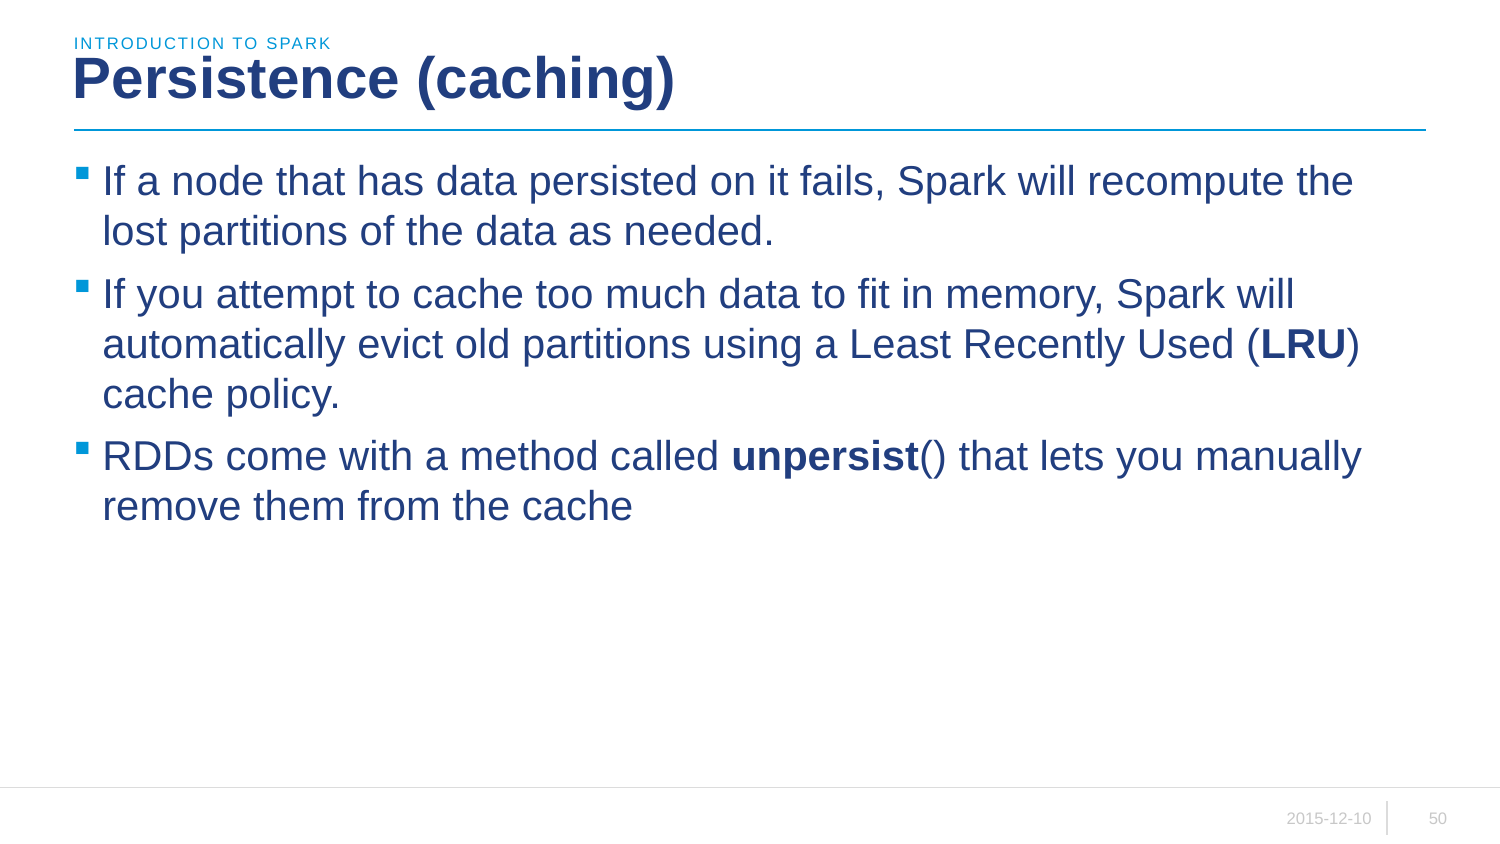

introduction to spark
# Persistence (caching)
If a node that has data persisted on it fails, Spark will recompute the lost partitions of the data as needed.
If you attempt to cache too much data to fit in memory, Spark will automatically evict old partitions using a Least Recently Used (LRU) cache policy.
RDDs come with a method called unpersist() that lets you manually remove them from the cache